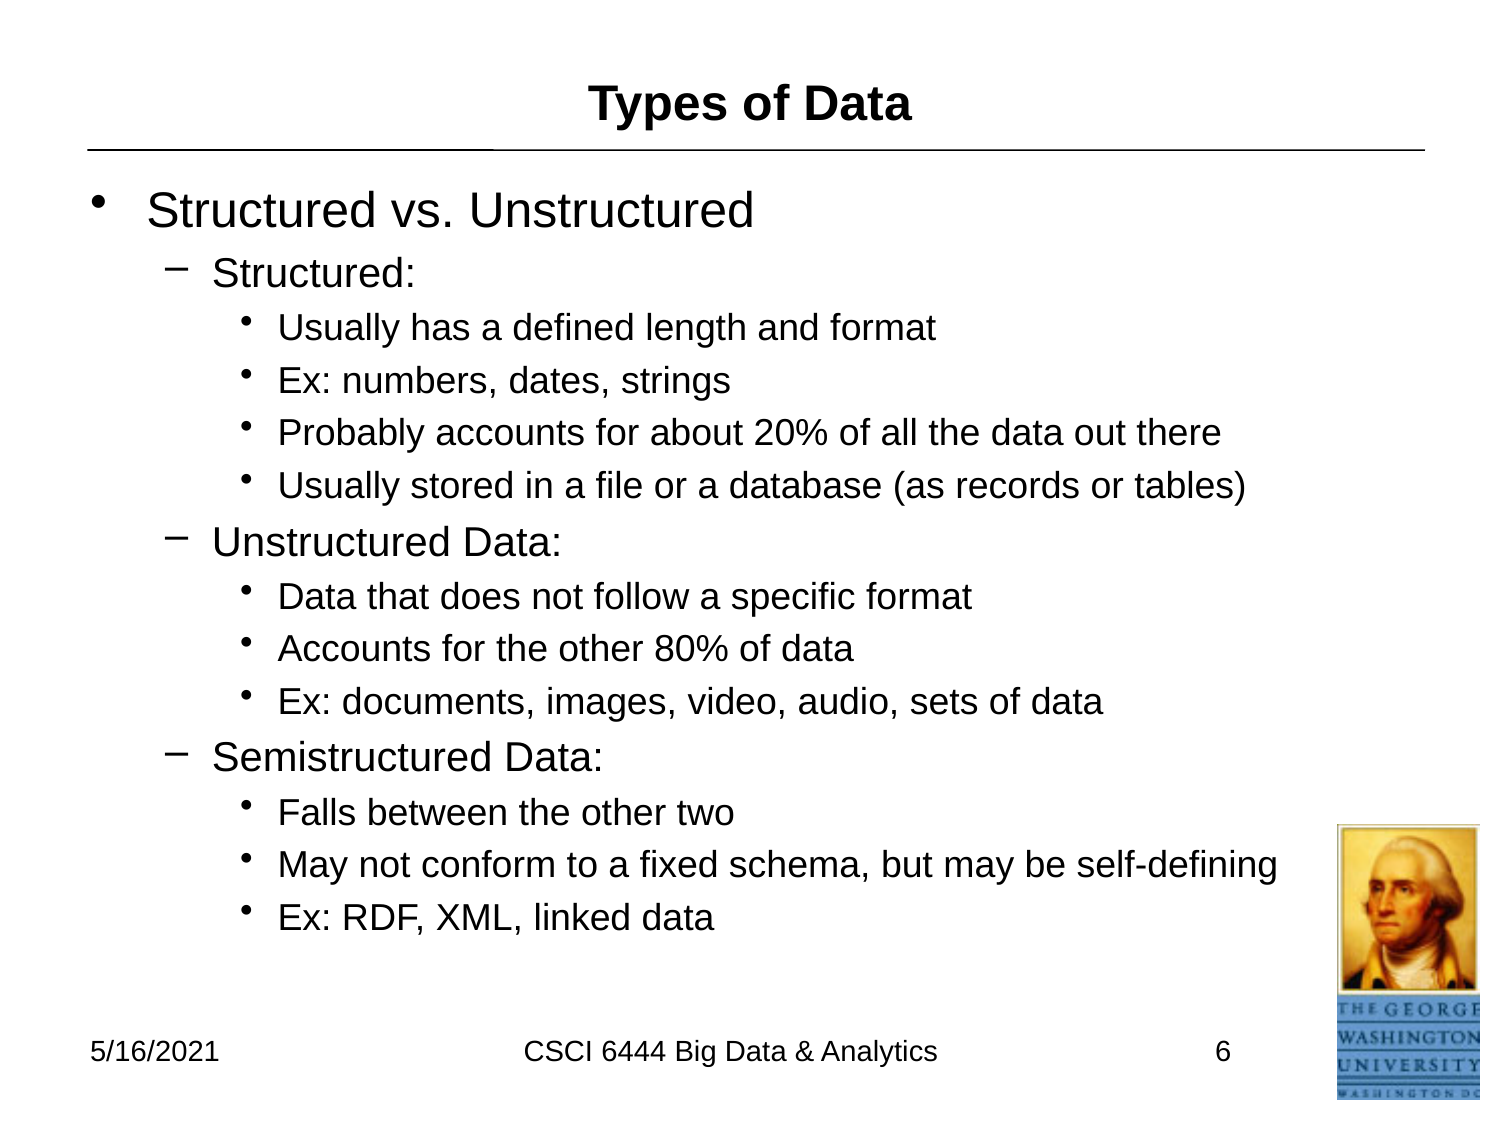

# Types of Data
Structured vs. Unstructured
Structured:
Usually has a defined length and format
Ex: numbers, dates, strings
Probably accounts for about 20% of all the data out there
Usually stored in a file or a database (as records or tables)
Unstructured Data:
Data that does not follow a specific format
Accounts for the other 80% of data
Ex: documents, images, video, audio, sets of data
Semistructured Data:
Falls between the other two
May not conform to a fixed schema, but may be self-defining
Ex: RDF, XML, linked data
5/16/2021
CSCI 6444 Big Data & Analytics
6